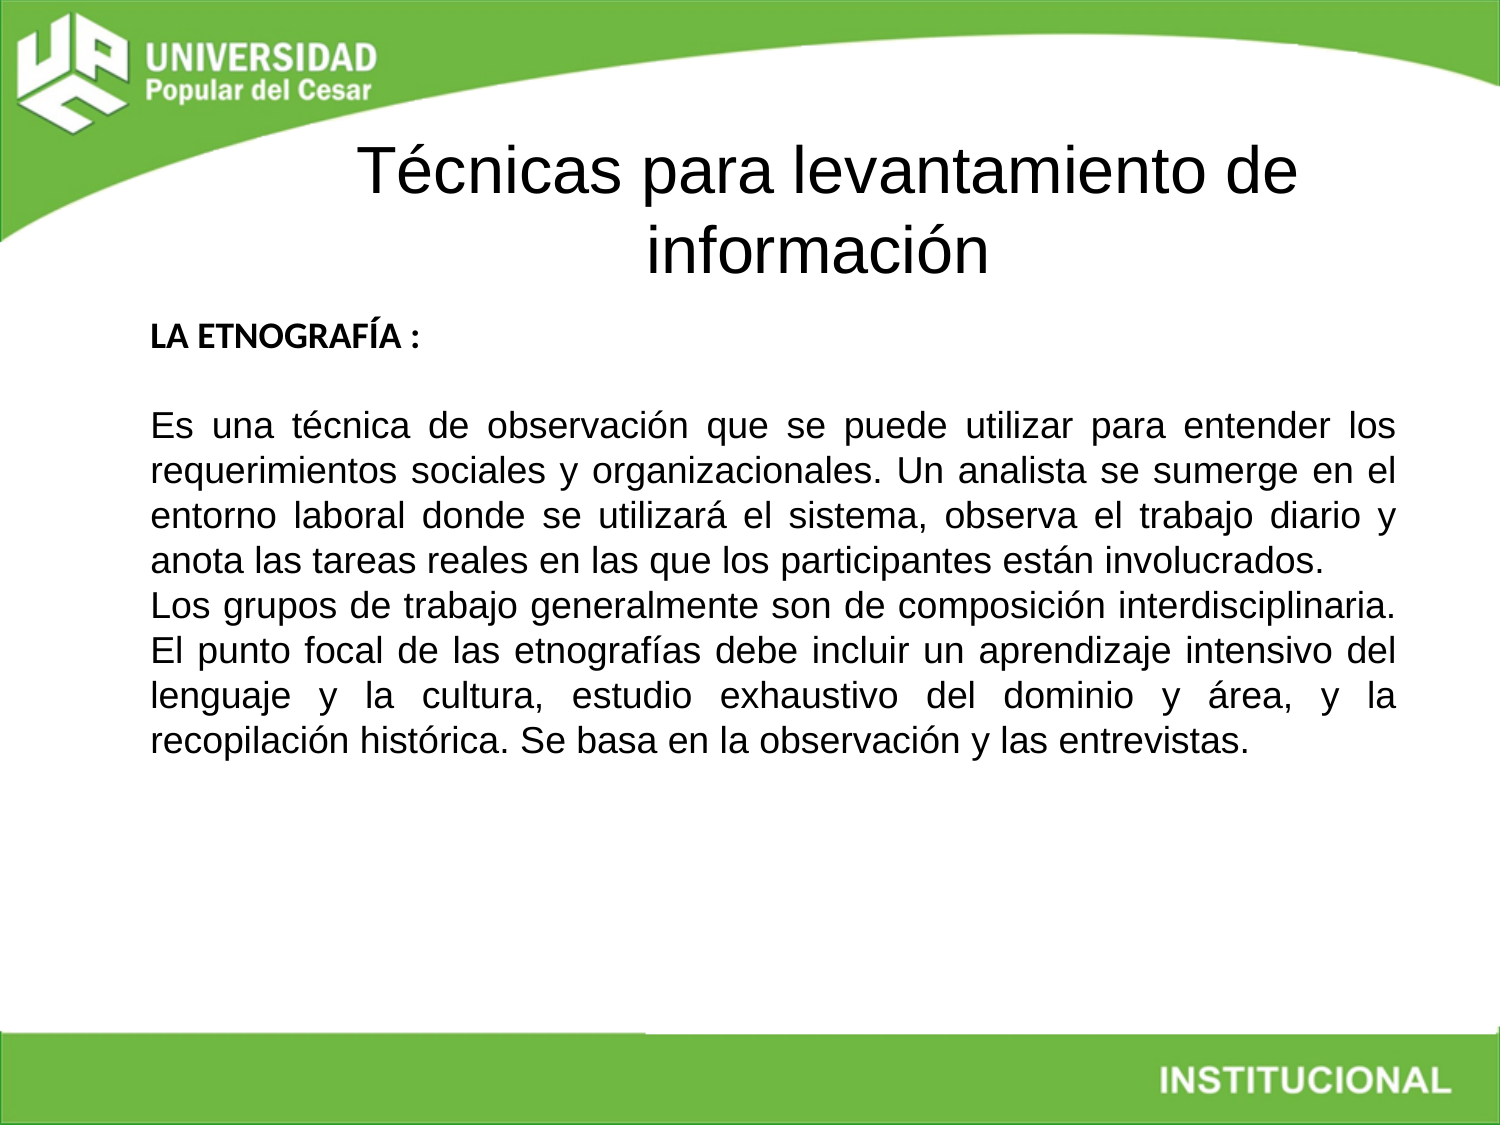

# Técnicas para levantamiento de información
LA ETNOGRAFÍA :

Es una técnica de observación que se puede utilizar para entender los requerimientos sociales y organizacionales. Un analista se sumerge en el entorno laboral donde se utilizará el sistema, observa el trabajo diario y anota las tareas reales en las que los participantes están involucrados.
Los grupos de trabajo generalmente son de composición interdisciplinaria. El punto focal de las etnografías debe incluir un aprendizaje intensivo del lenguaje y la cultura, estudio exhaustivo del dominio y área, y la recopilación histórica. Se basa en la observación y las entrevistas.